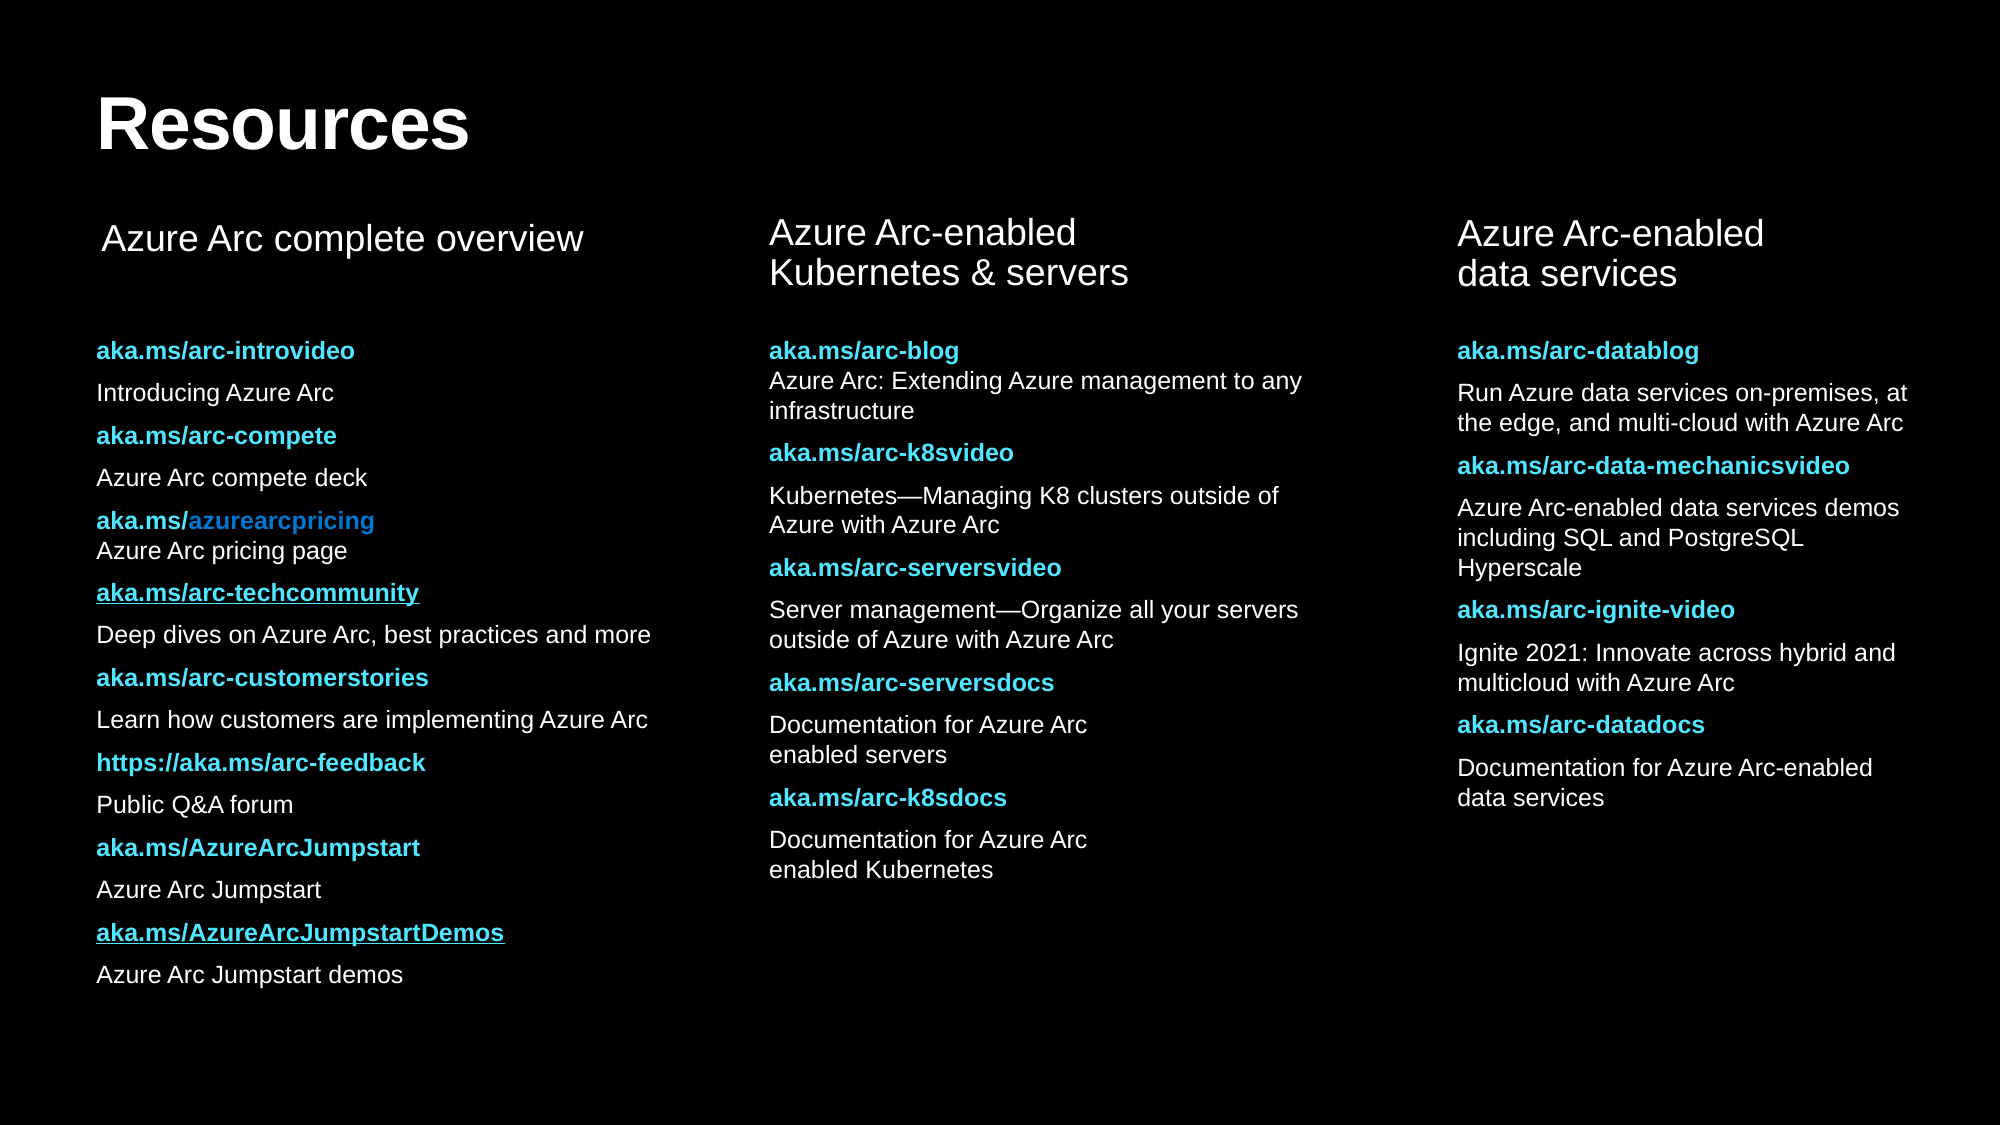

# Resources
Azure Arc-enabled
Kubernetes & servers
Azure Arc-enabled
data services
Azure Arc complete overview
aka.ms/arc-blog
Azure Arc: Extending Azure management to any infrastructure
aka.ms/arc-k8svideo
Kubernetes—Managing K8 clusters outside of Azure with Azure Arc
aka.ms/arc-serversvideo
Server management—Organize all your servers outside of Azure with Azure Arc
aka.ms/arc-serversdocs
Documentation for Azure Arc
enabled servers
aka.ms/arc-k8sdocs
Documentation for Azure Arc
enabled Kubernetes
aka.ms/arc-introvideo
Introducing Azure Arc
aka.ms/arc-compete
Azure Arc compete deck
aka.ms/azurearcpricing
Azure Arc pricing page
aka.ms/arc-techcommunity
Deep dives on Azure Arc, best practices and more
aka.ms/arc-customerstories
Learn how customers are implementing Azure Arc
https://aka.ms/arc-feedback
Public Q&A forum
aka.ms/AzureArcJumpstart
Azure Arc Jumpstart
aka.ms/AzureArcJumpstartDemos
Azure Arc Jumpstart demos

aka.ms/arc-datablog
Run Azure data services on-premises, at the edge, and multi-cloud with Azure Arc
aka.ms/arc-data-mechanicsvideo
Azure Arc-enabled data services demos including SQL and PostgreSQL Hyperscale
aka.ms/arc-ignite-video
Ignite 2021: Innovate across hybrid and multicloud with Azure Arc
aka.ms/arc-datadocs
Documentation for Azure Arc-enabled data services